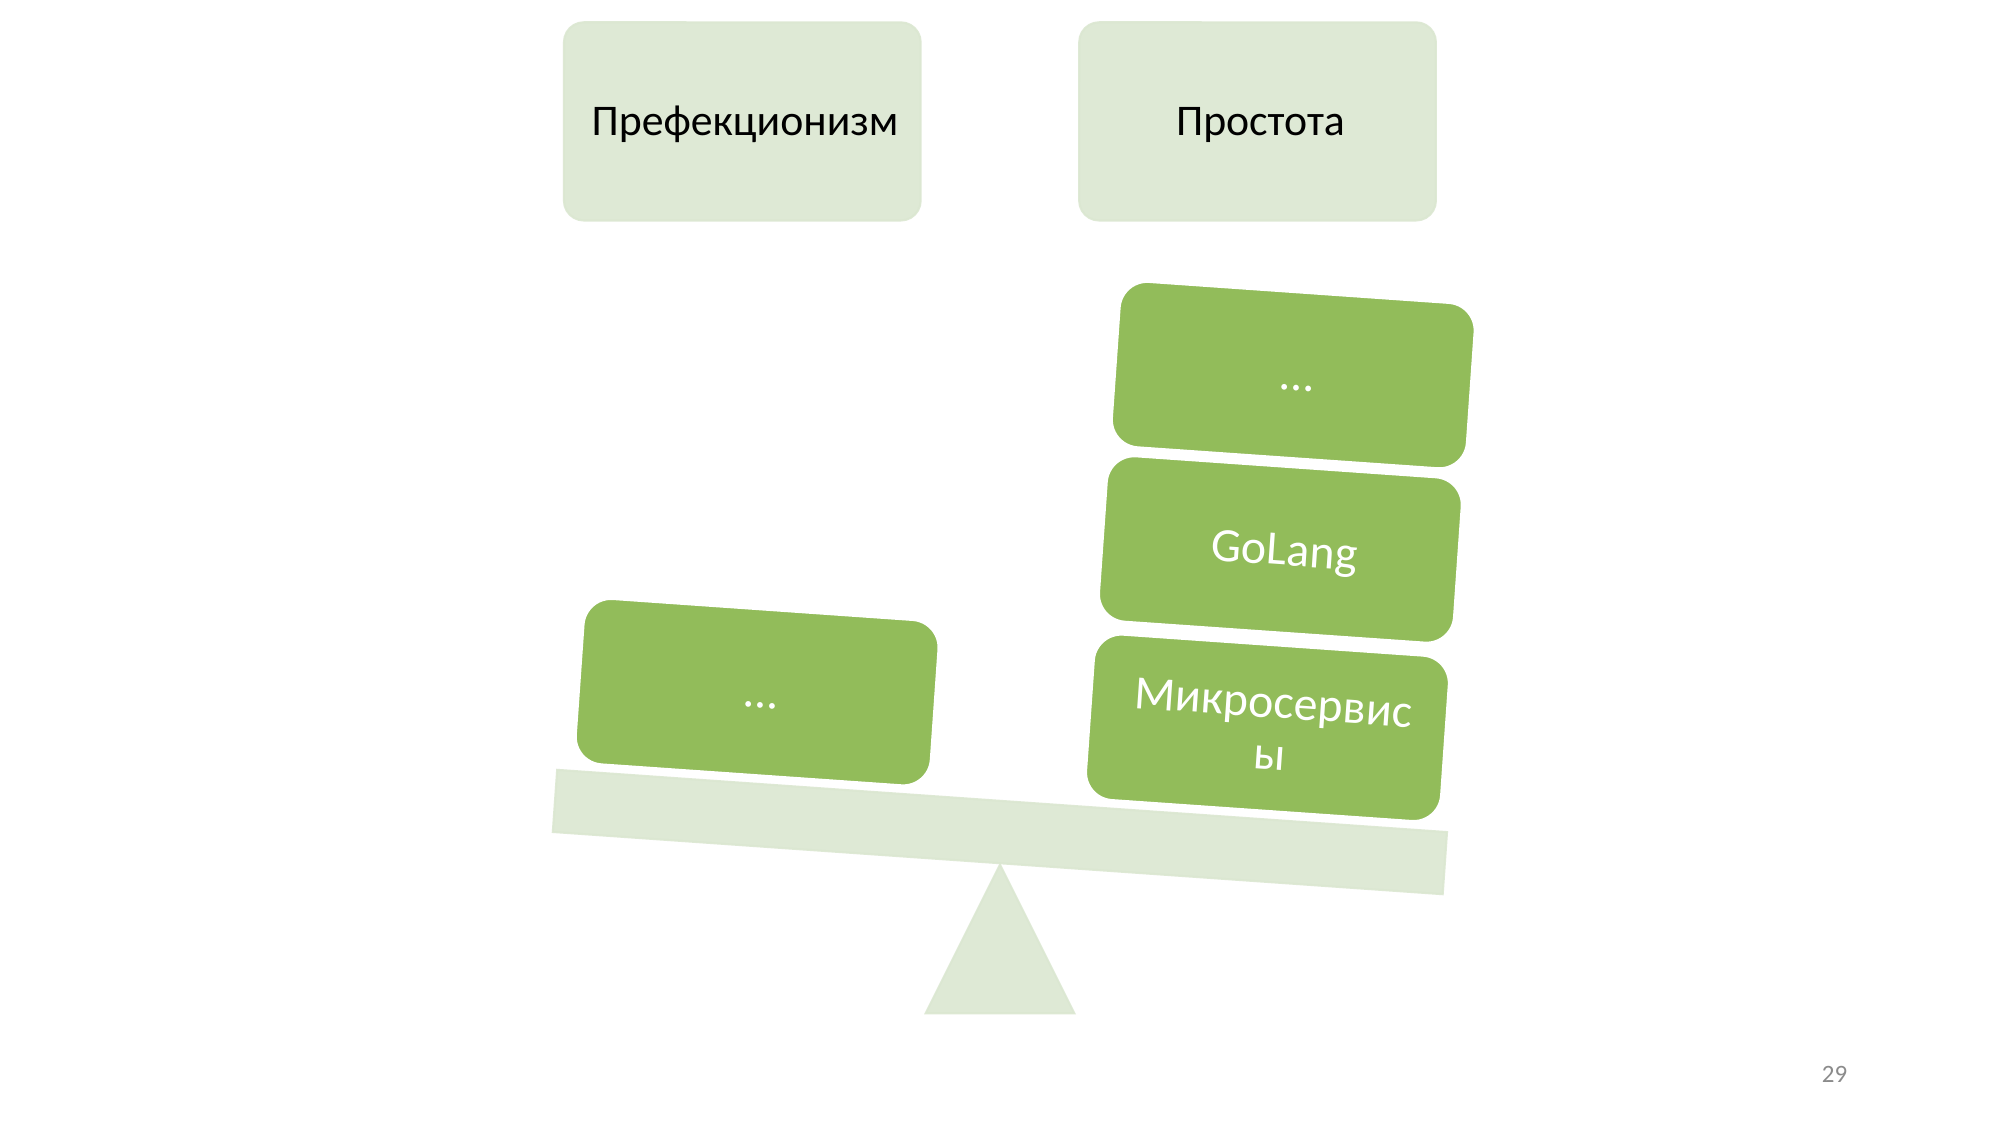

Префекционизм
Простота
Микросервисы
GoLang
…
...
29